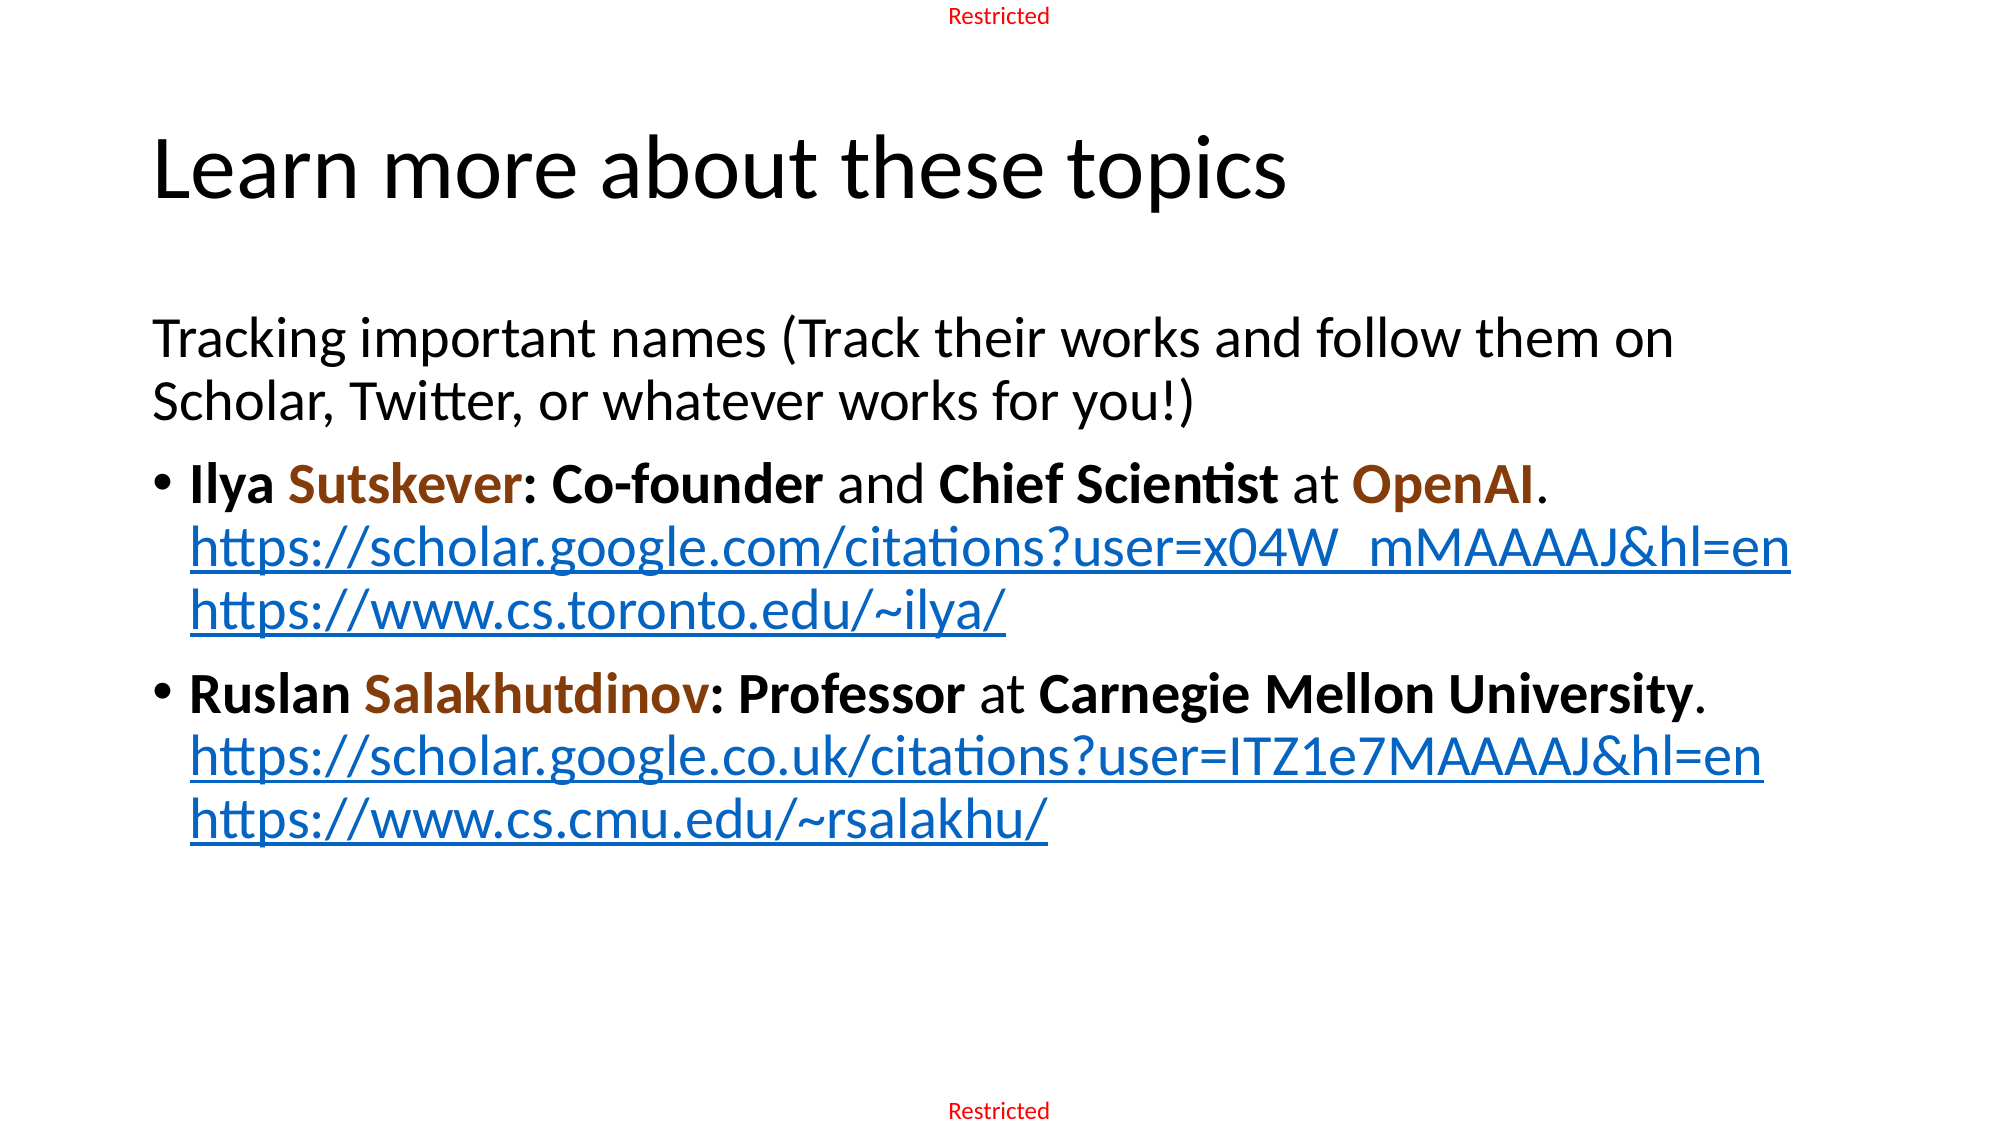

# Learn more about these topics
Tracking important names (Track their works and follow them on Scholar, Twitter, or whatever works for you!)
Ilya Sutskever: Co-founder and Chief Scientist at OpenAI.
https://scholar.google.com/citations?user=x04W_mMAAAAJ&hl=en
https://www.cs.toronto.edu/~ilya/
Ruslan Salakhutdinov: Professor at Carnegie Mellon University.
https://scholar.google.co.uk/citations?user=ITZ1e7MAAAAJ&hl=en
https://www.cs.cmu.edu/~rsalakhu/